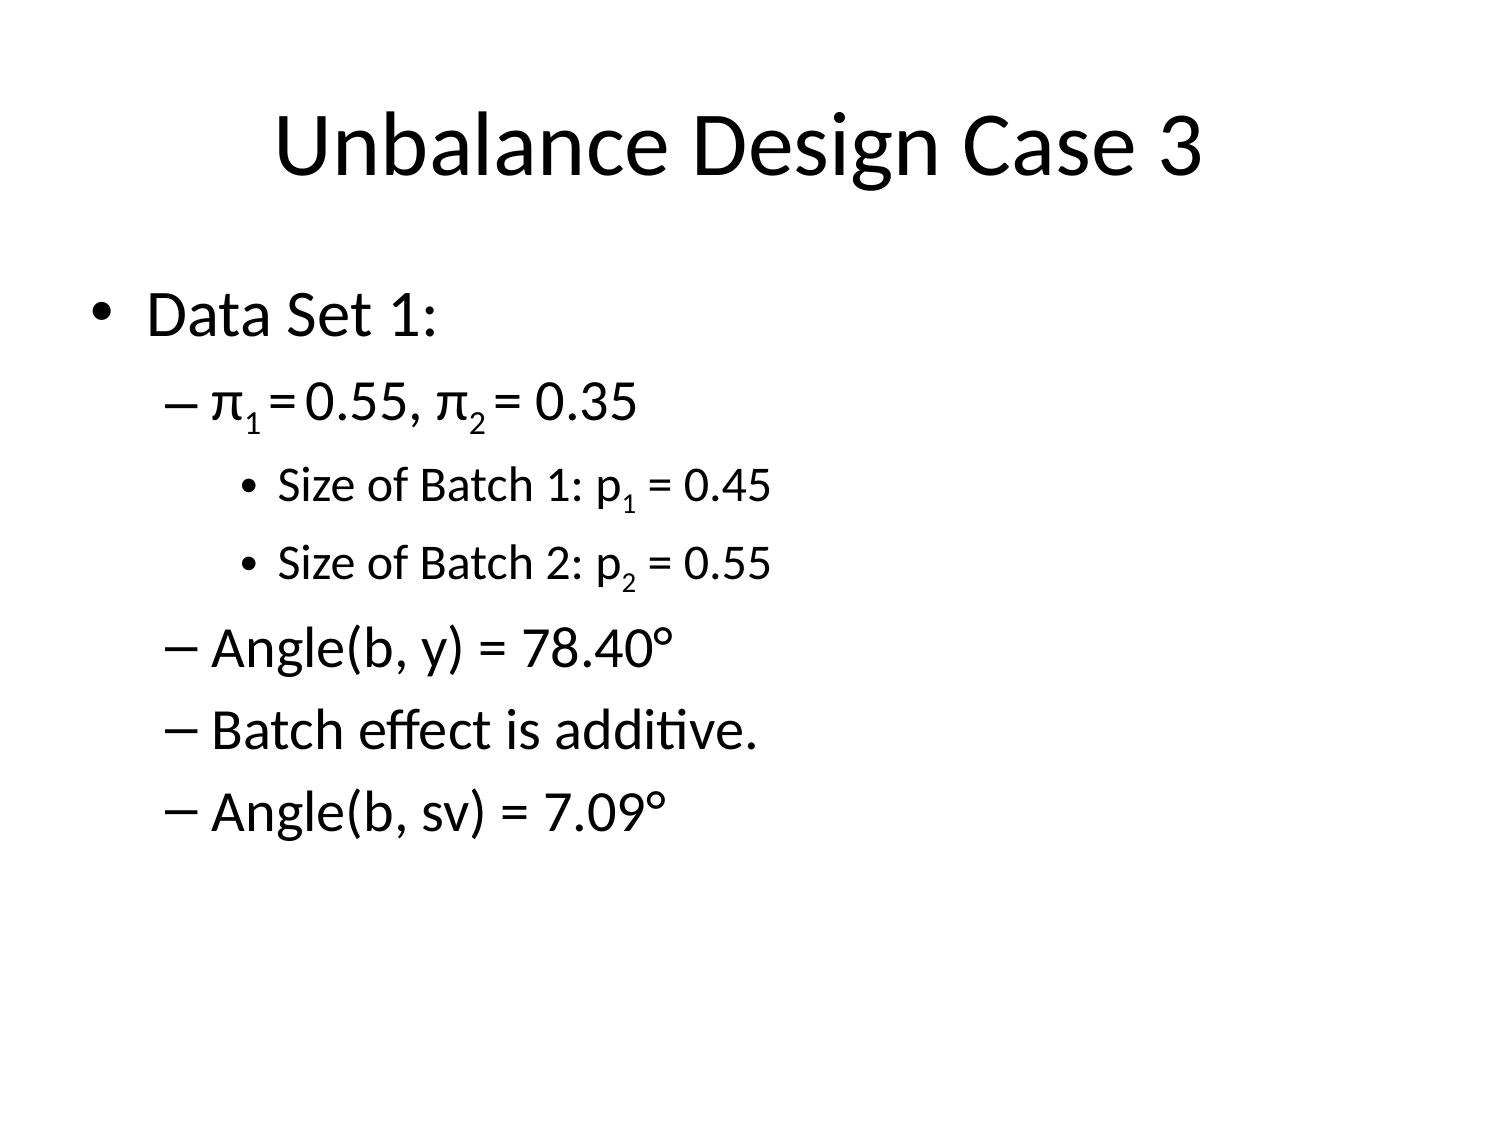

# Unbalance Design Case 3
Data Set 1:
π1 = 0.55, π2 = 0.35
Size of Batch 1: p1 = 0.45
Size of Batch 2: p2 = 0.55
Angle(b, y) = 78.40°
Batch effect is additive.
Angle(b, sv) = 7.09°